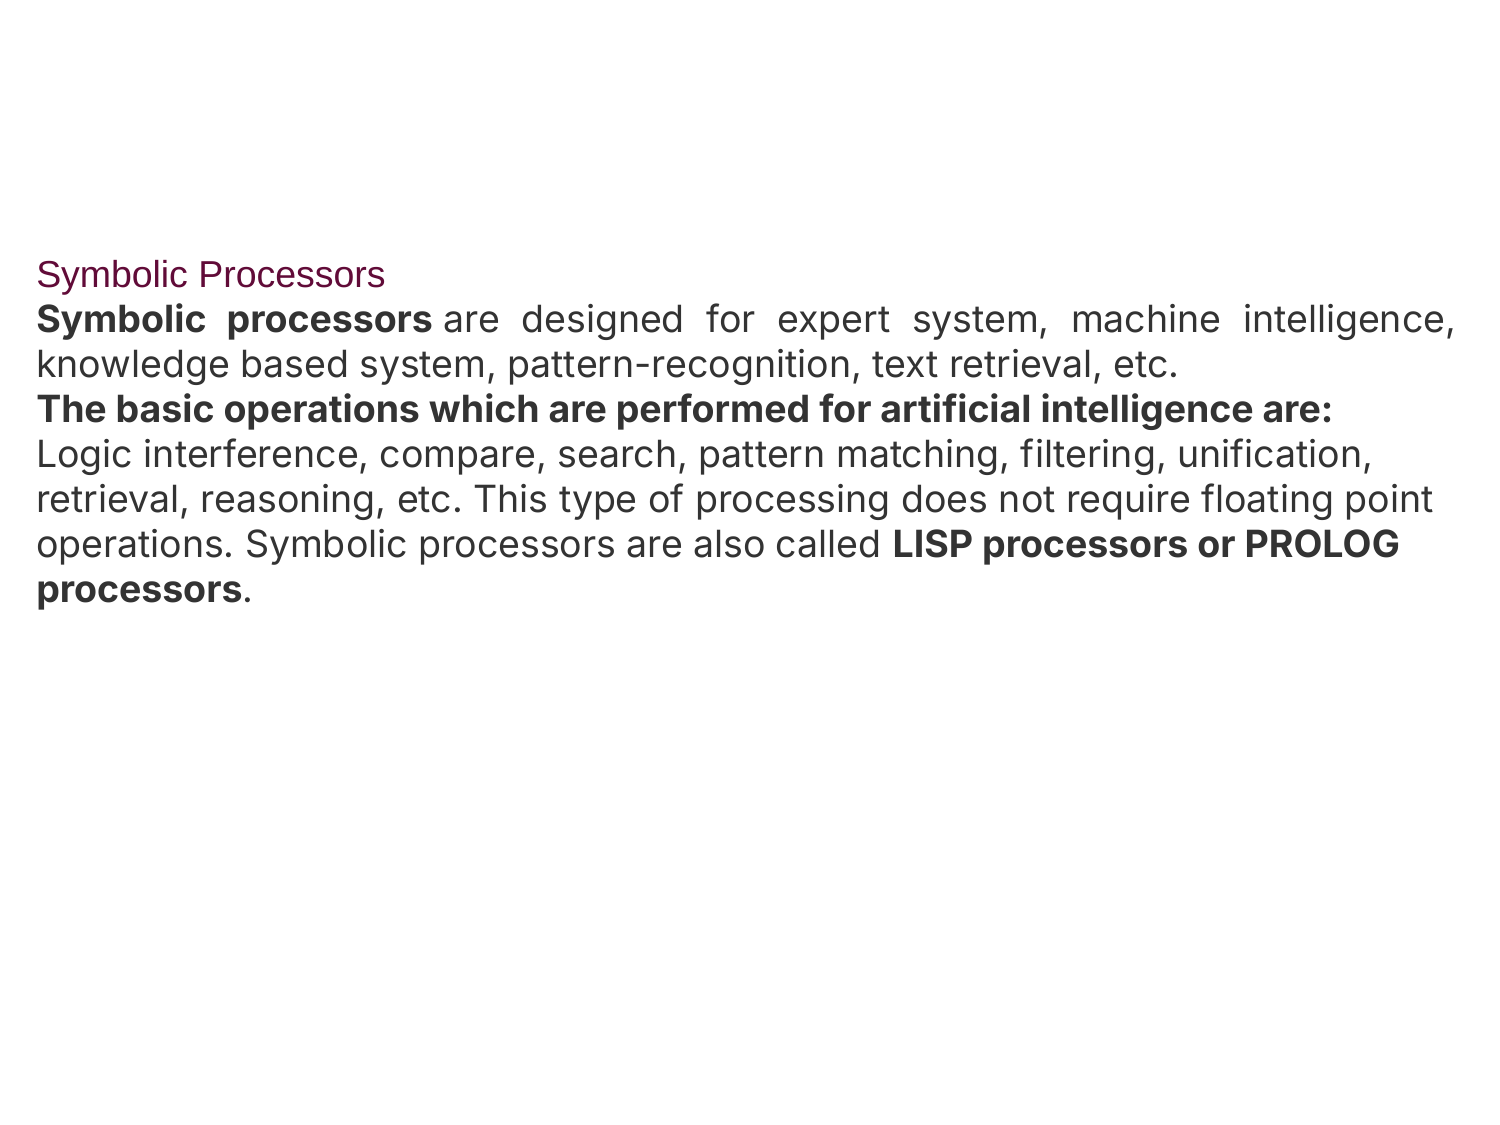

#
Symbolic Processors
Symbolic processors are designed for expert system, machine intelligence, knowledge based system, pattern-recognition, text retrieval, etc.
The basic operations which are performed for artificial intelligence are:
Logic interference, compare, search, pattern matching, filtering, unification, retrieval, reasoning, etc. This type of processing does not require floating point operations. Symbolic processors are also called LISP processors or PROLOG processors.